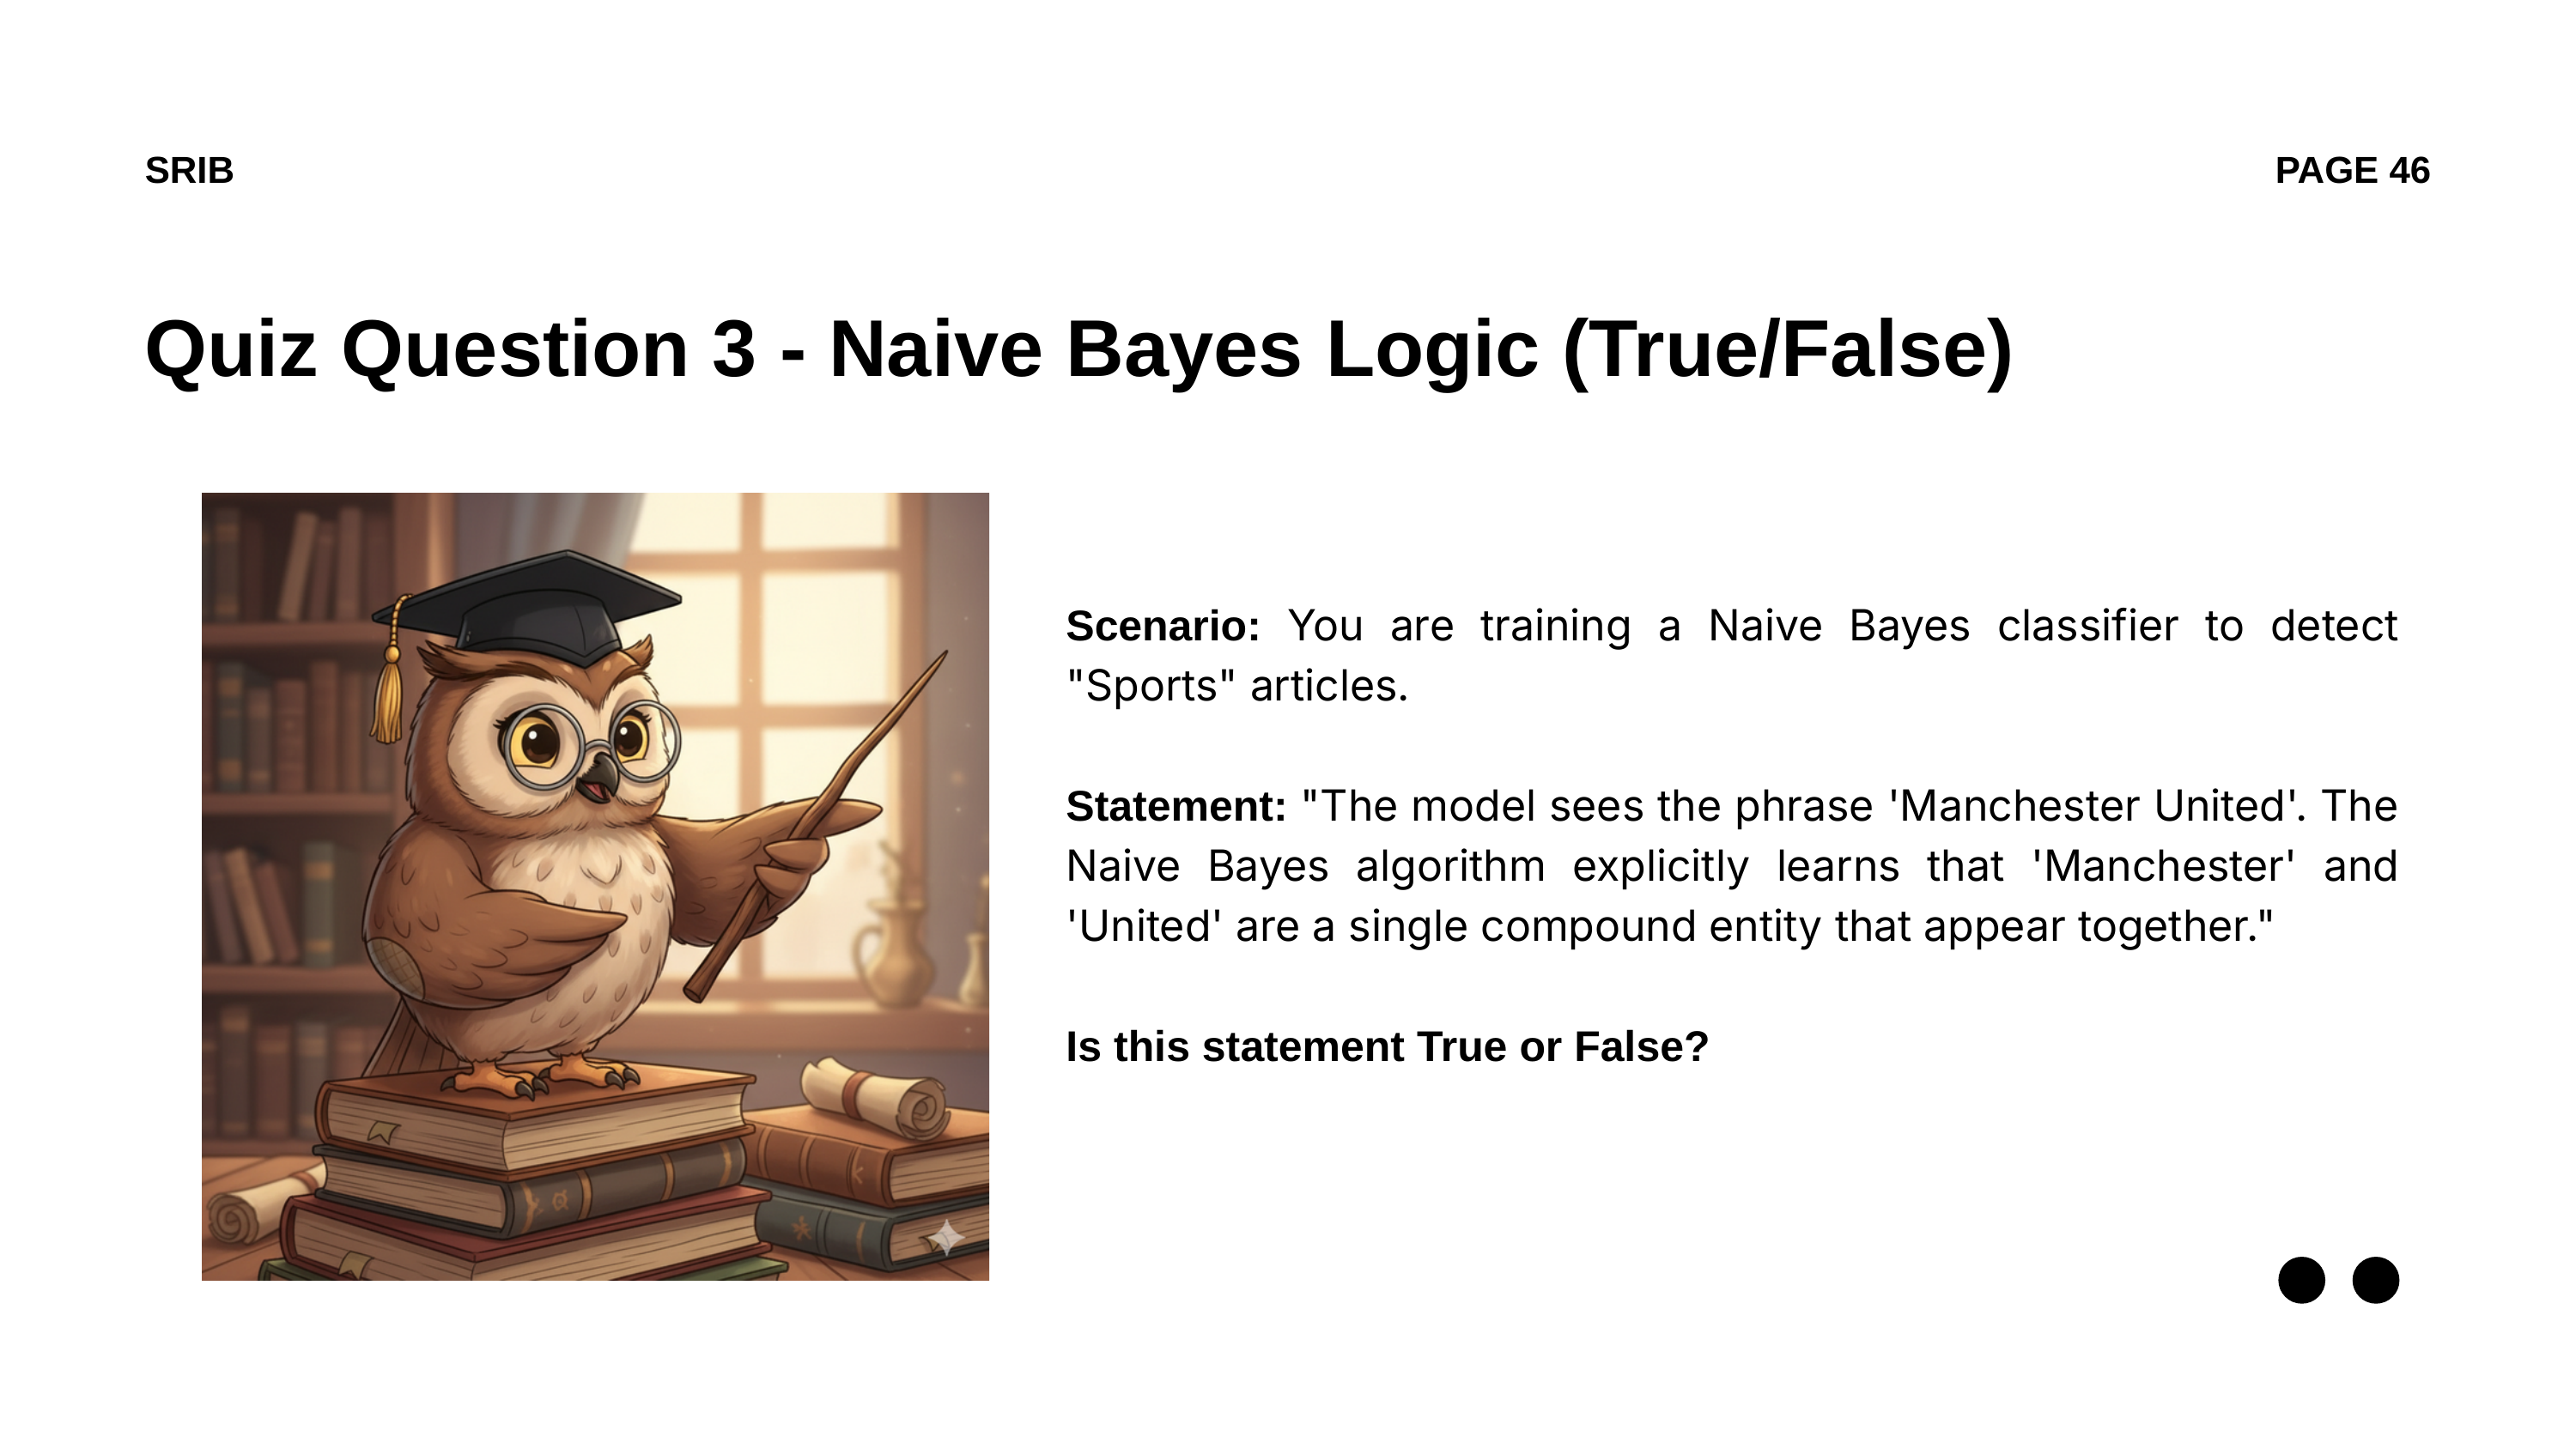

SRIB
PAGE 46
Quiz Question 3 - Naive Bayes Logic (True/False)

Scenario: You are training a Naive Bayes classifier to detect "Sports" articles.

Statement: "The model sees the phrase 'Manchester United'. The Naive Bayes algorithm explicitly learns that 'Manchester' and 'United' are a single compound entity that appear together."

Is this statement True or False?